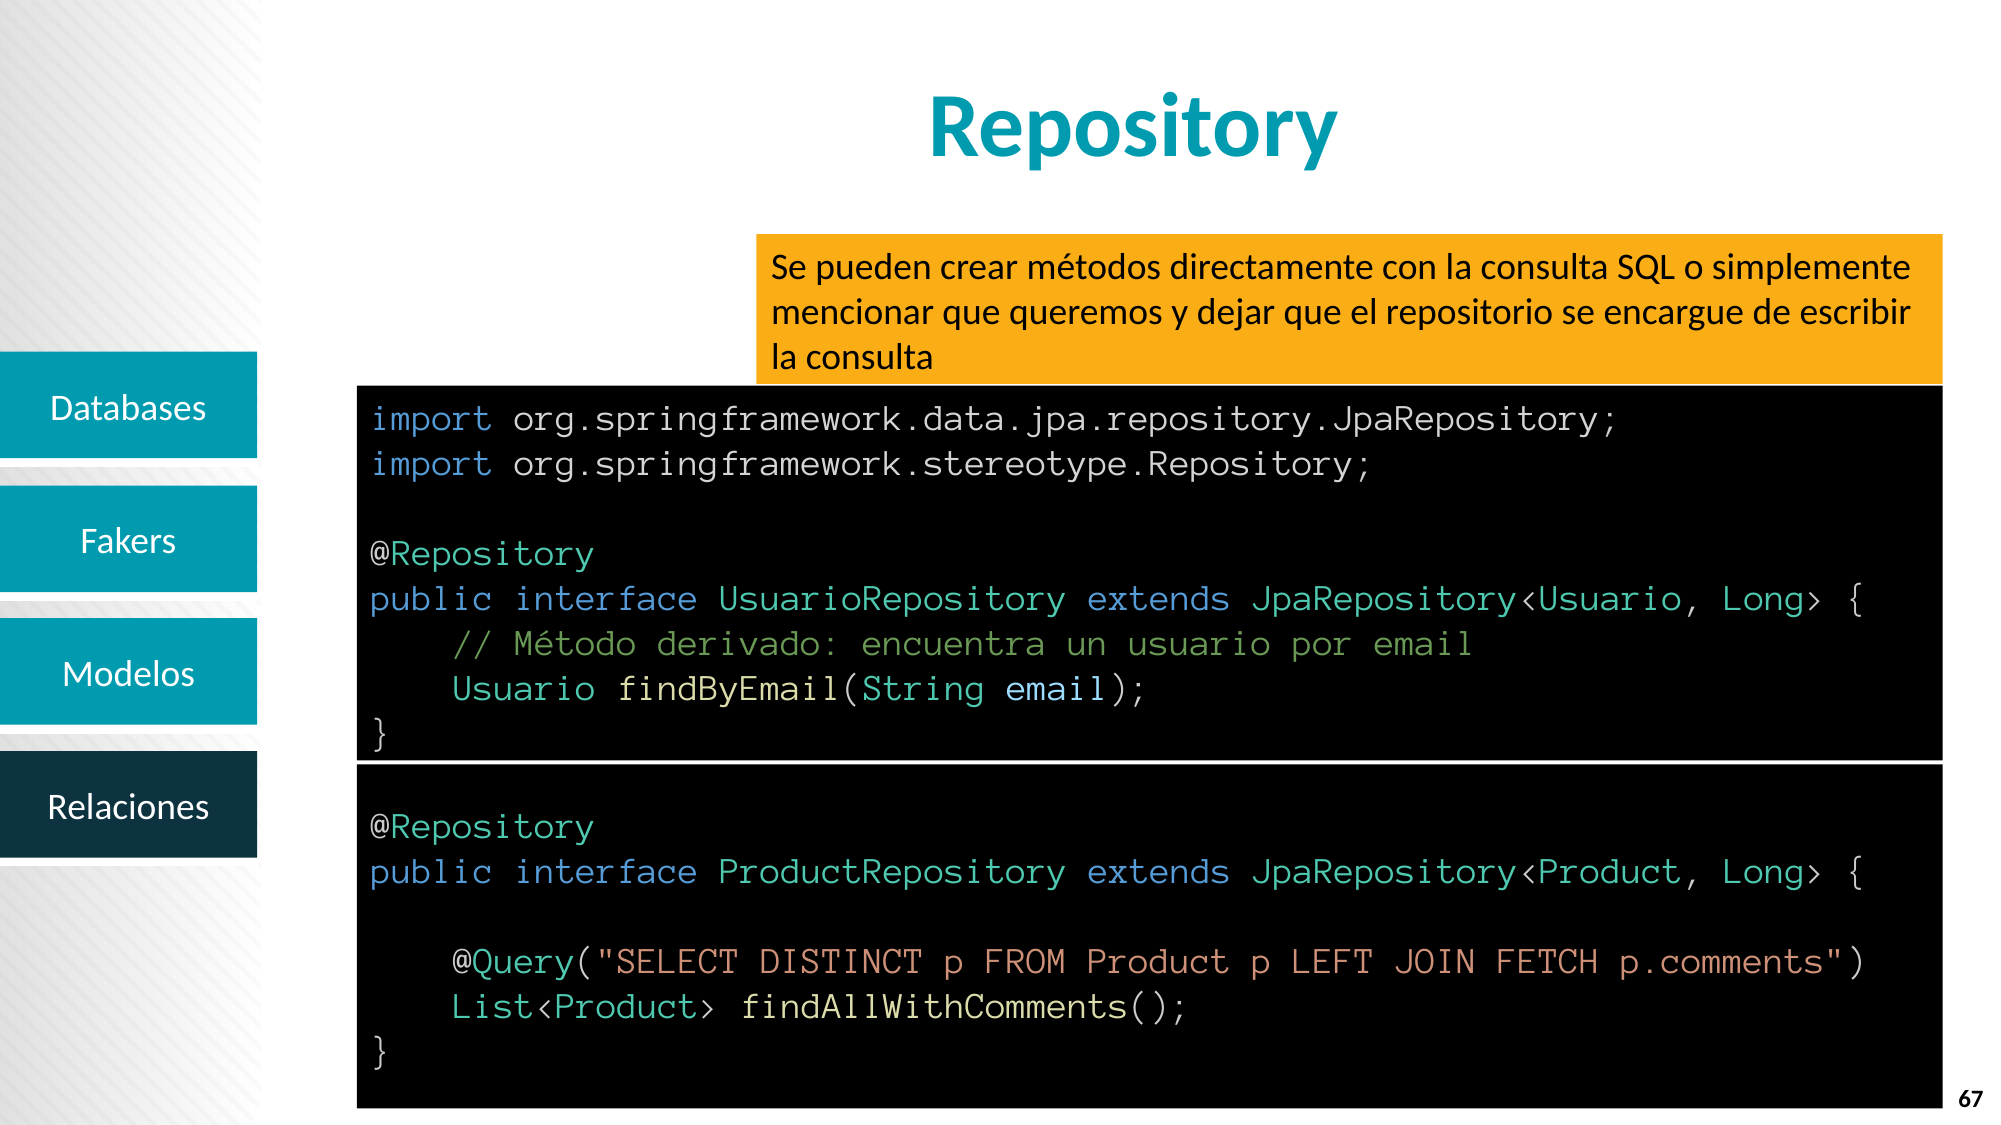

# Repository
Se pueden crear métodos directamente con la consulta SQL o simplemente mencionar que queremos y dejar que el repositorio se encargue de escribir la consulta
import org.springframework.data.jpa.repository.JpaRepository;
import org.springframework.stereotype.Repository;
@Repository
public interface UsuarioRepository extends JpaRepository<Usuario, Long> {
    // Método derivado: encuentra un usuario por email
    Usuario findByEmail(String email);
}

@Repository
public interface ProductRepository extends JpaRepository<Product, Long> {
    @Query("SELECT DISTINCT p FROM Product p LEFT JOIN FETCH p.comments")
    List<Product> findAllWithComments();
}

67